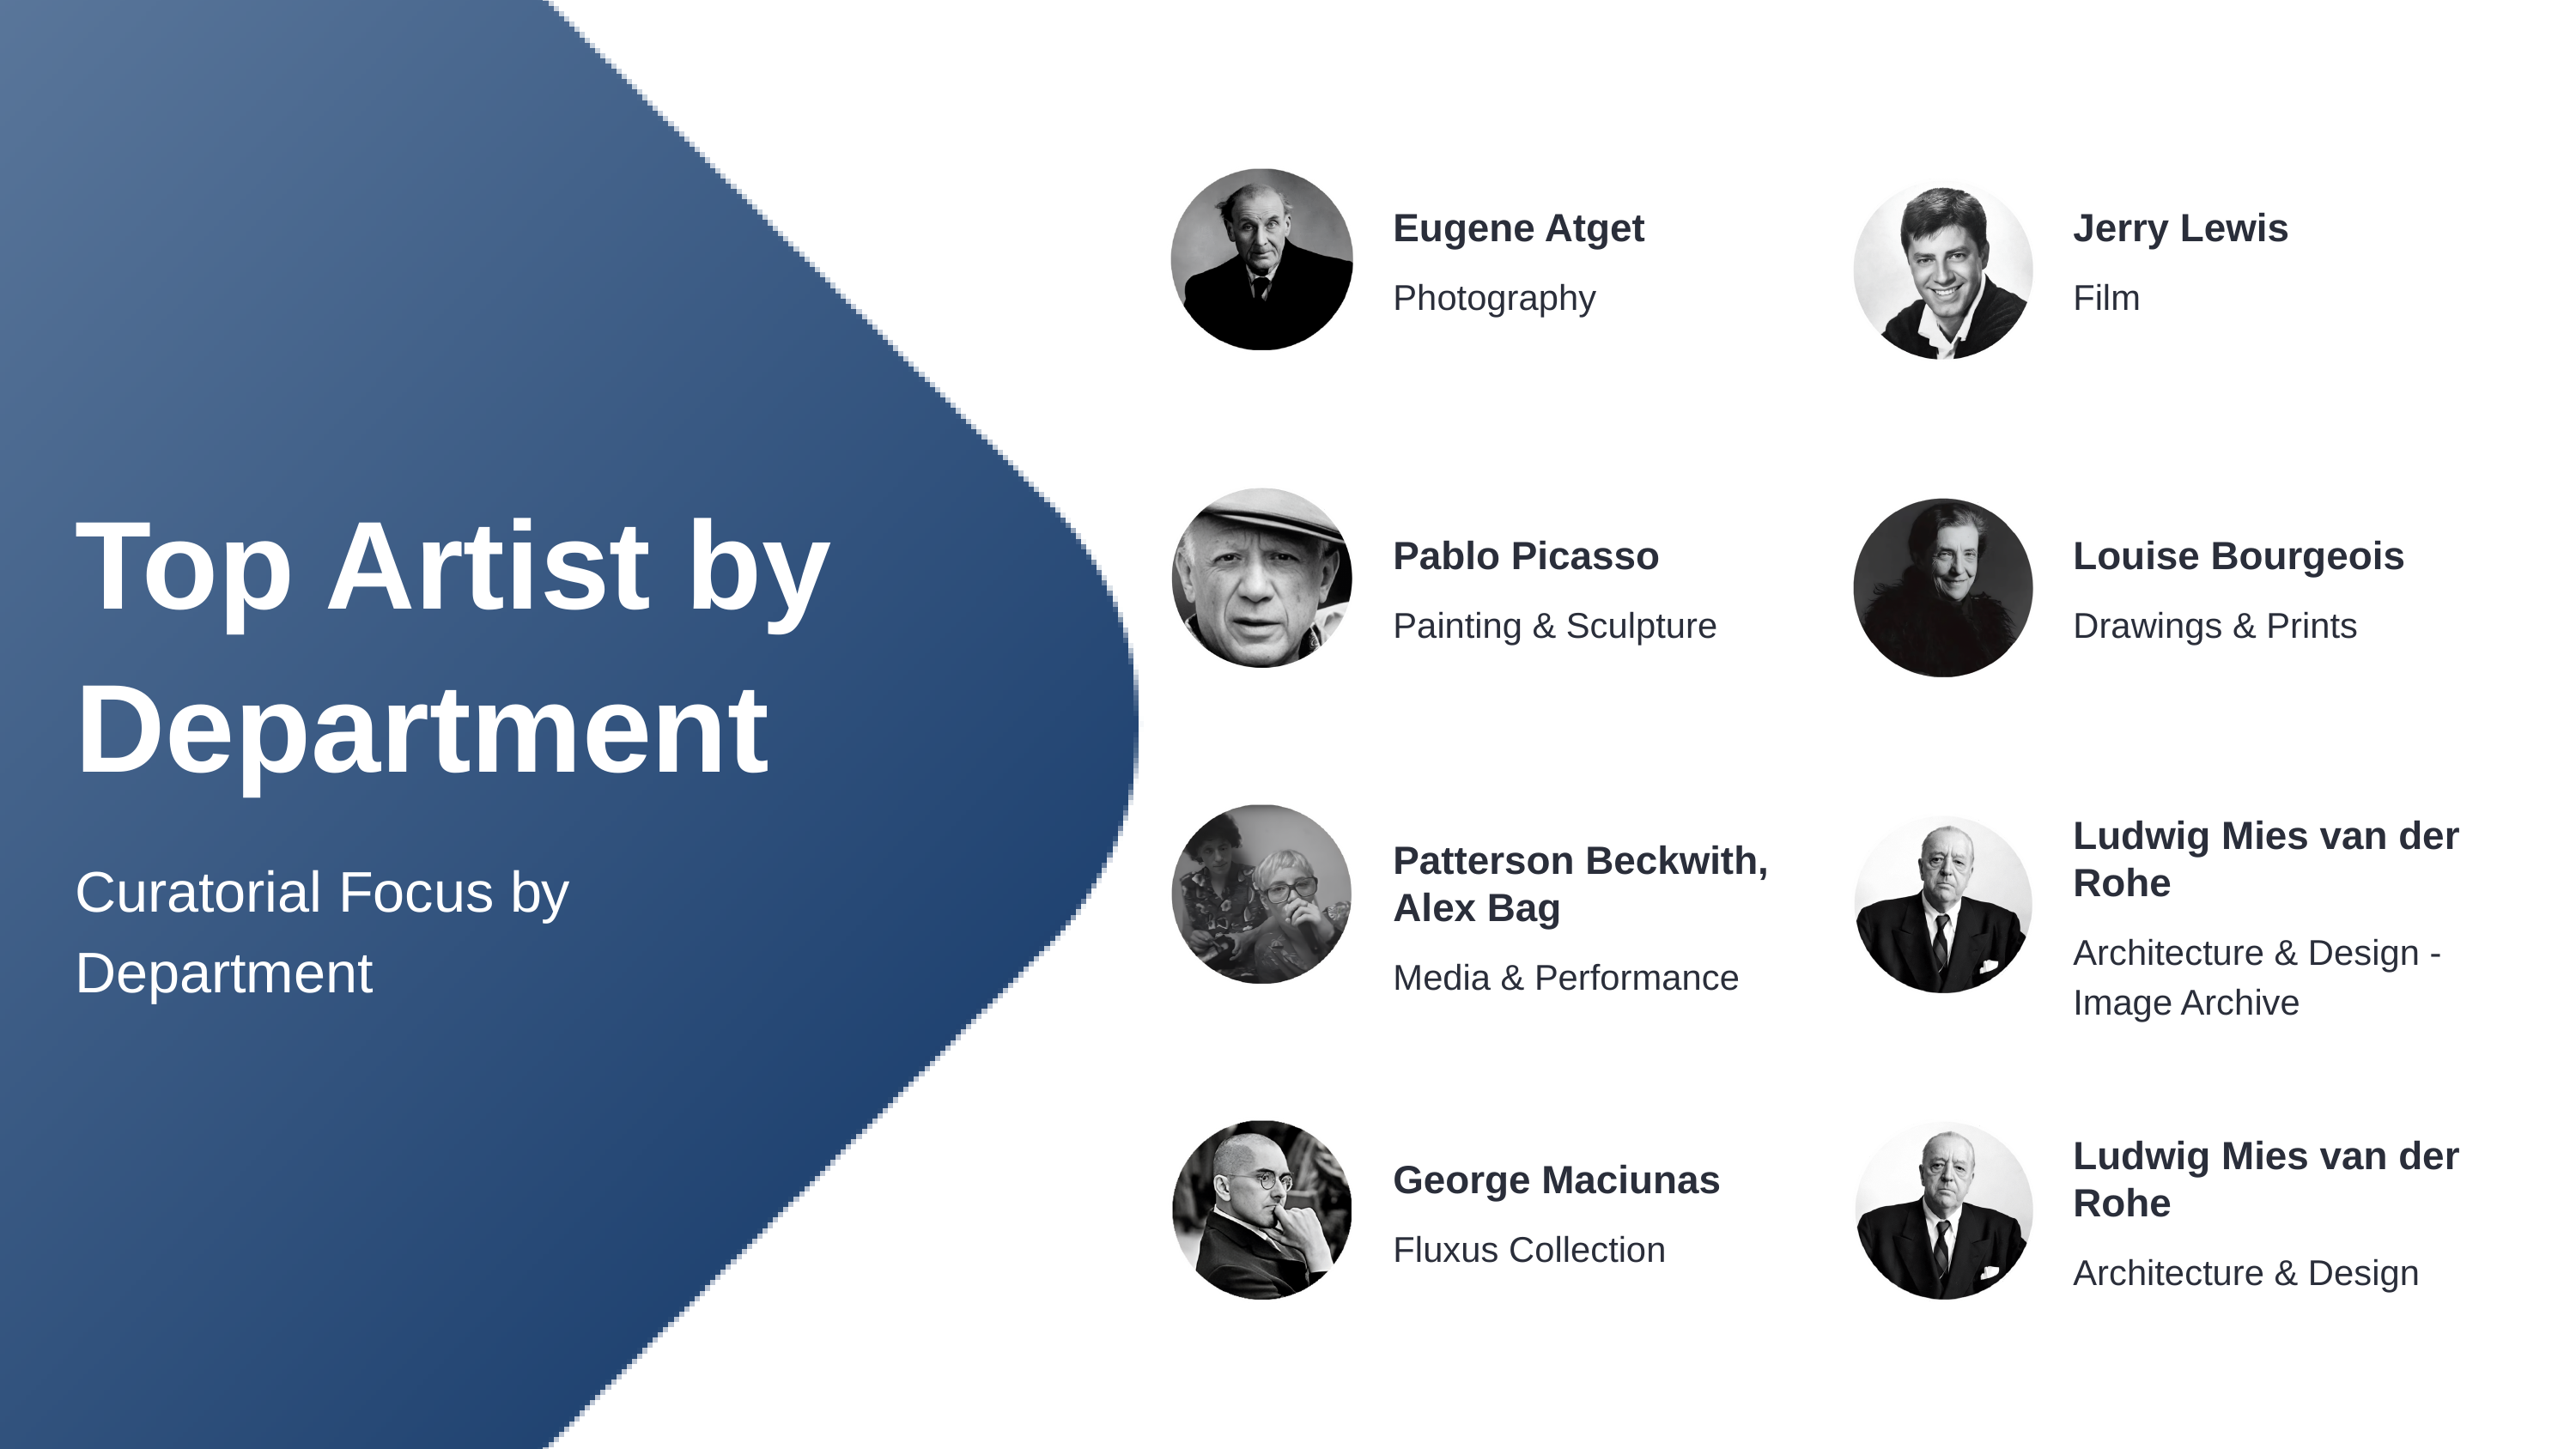

Eugene Atget
Photography
Jerry Lewis
Film
Top Artist by Department
Curatorial Focus by Department
Pablo Picasso
Painting & Sculpture
Louise Bourgeois
Drawings & Prints
Ludwig Mies van der Rohe
Architecture & Design - Image Archive
Patterson Beckwith,
Alex Bag
Media & Performance

Ludwig Mies van der Rohe
Architecture & Design
George Maciunas
Fluxus Collection